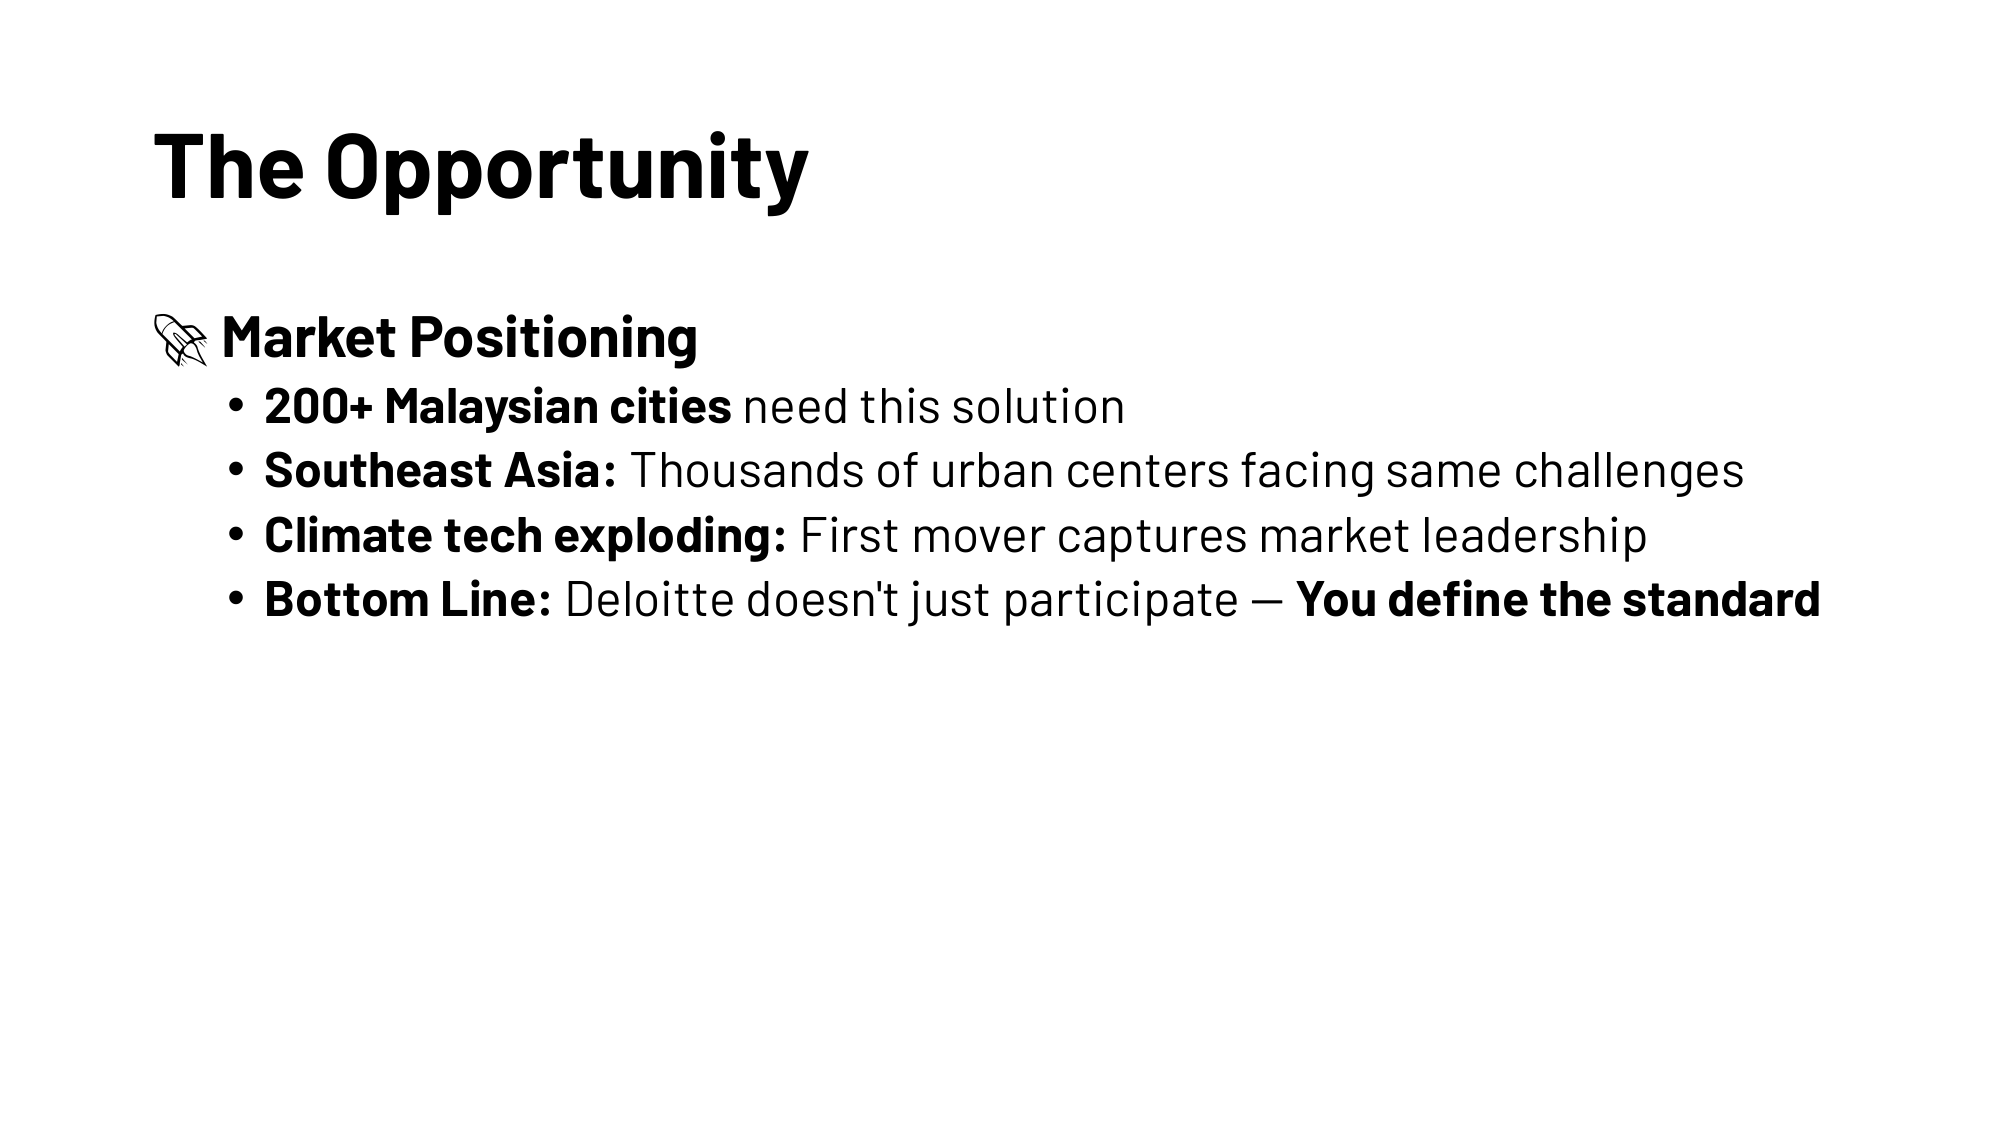

# The Opportunity
🚀 Market Positioning
200+ Malaysian cities need this solution
Southeast Asia: Thousands of urban centers facing same challenges
Climate tech exploding: First mover captures market leadership
Bottom Line: Deloitte doesn't just participate — You define the standard